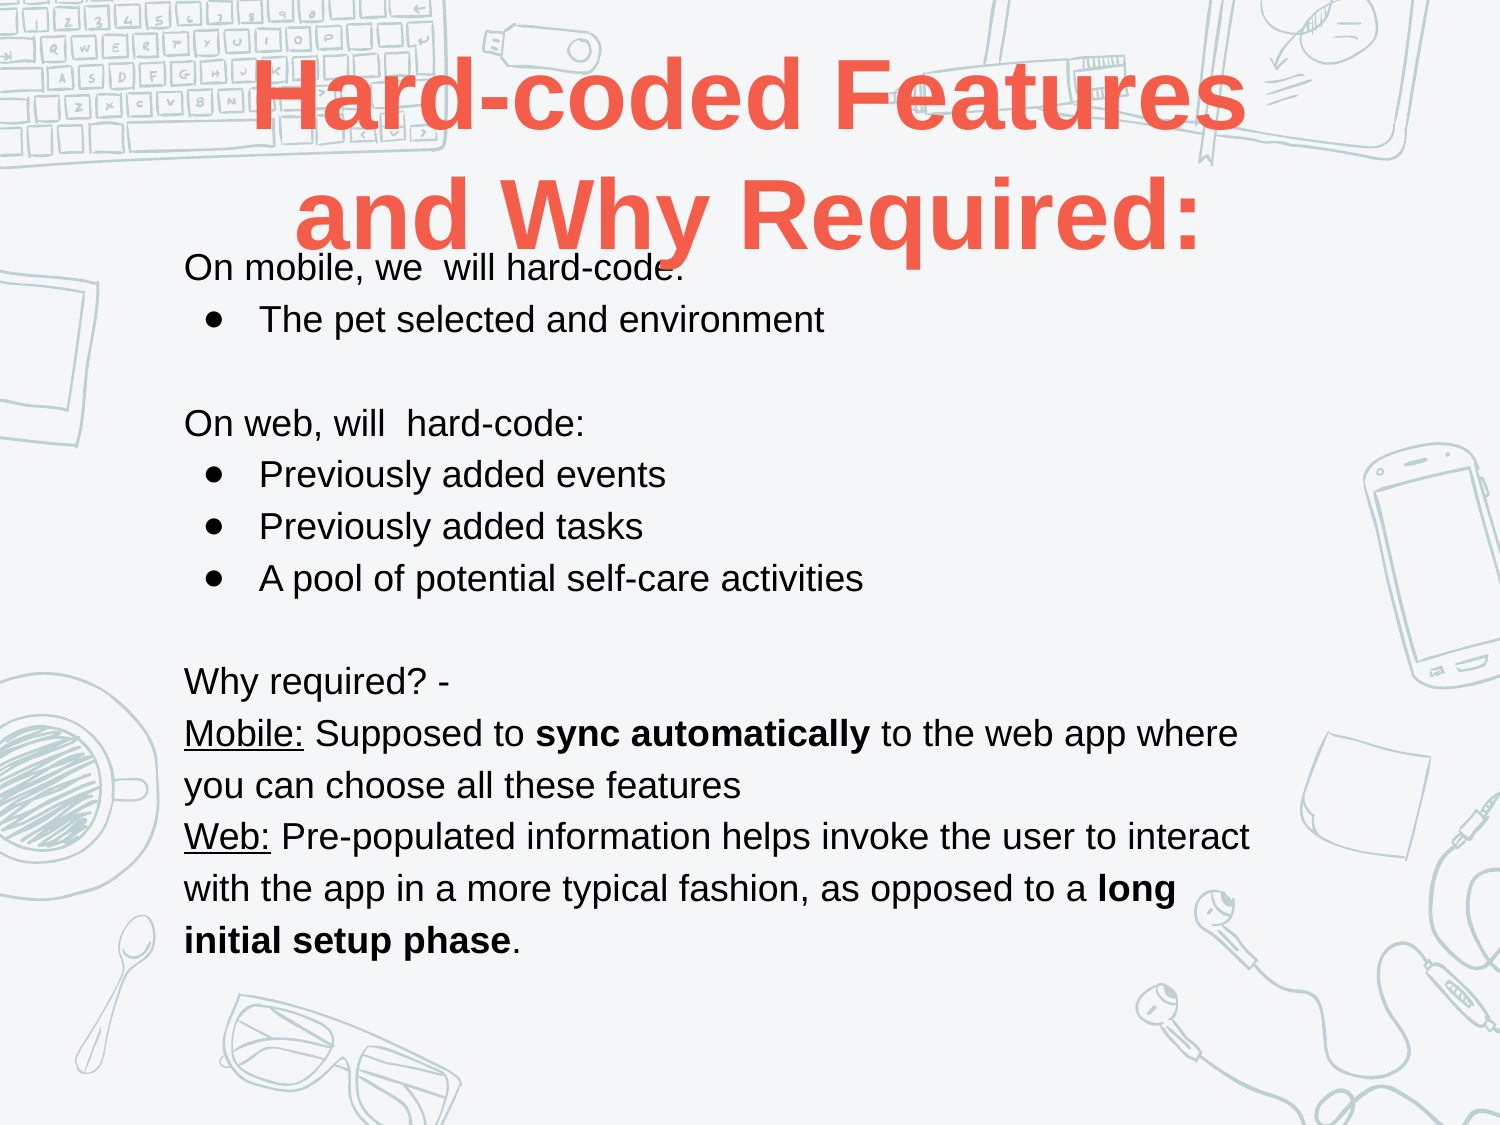

Hard-coded Features and Why Required:
On mobile, we  will hard-code:
The pet selected and environment

On web, will  hard-code:
Previously added events
Previously added tasks
A pool of potential self-care activities

Why required? -
Mobile: Supposed to sync automatically to the web app where you can choose all these features
Web: Pre-populated information helps invoke the user to interact with the app in a more typical fashion, as opposed to a long initial setup phase.